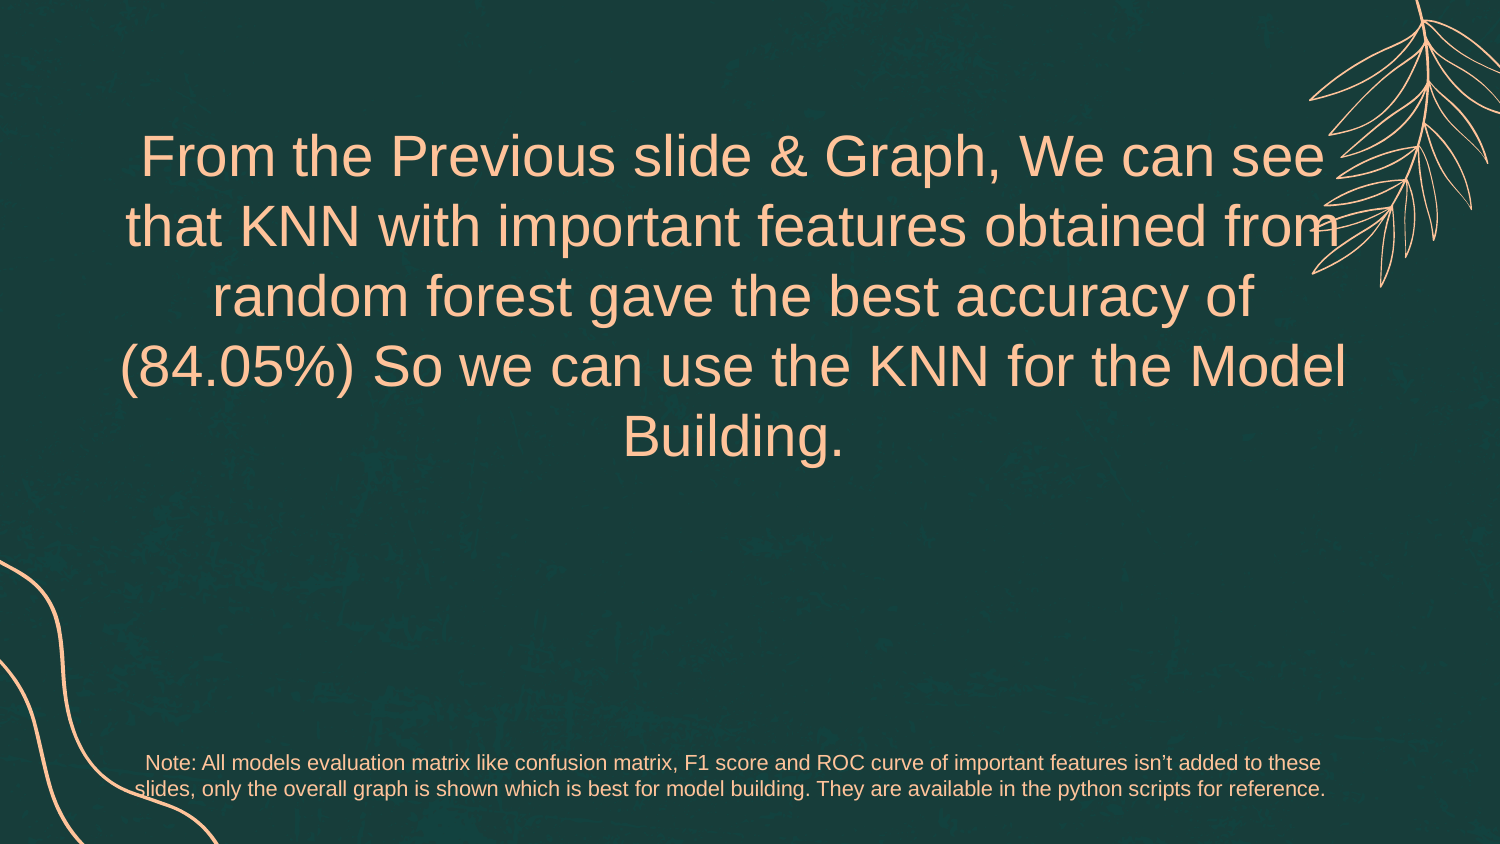

# From the Previous slide & Graph, We can see that KNN with important features obtained from random forest gave the best accuracy of (84.05%) So we can use the KNN for the Model Building. Note: All models evaluation matrix like confusion matrix, F1 score and ROC curve of important features isn’t added to these slides, only the overall graph is shown which is best for model building. They are available in the python scripts for reference.